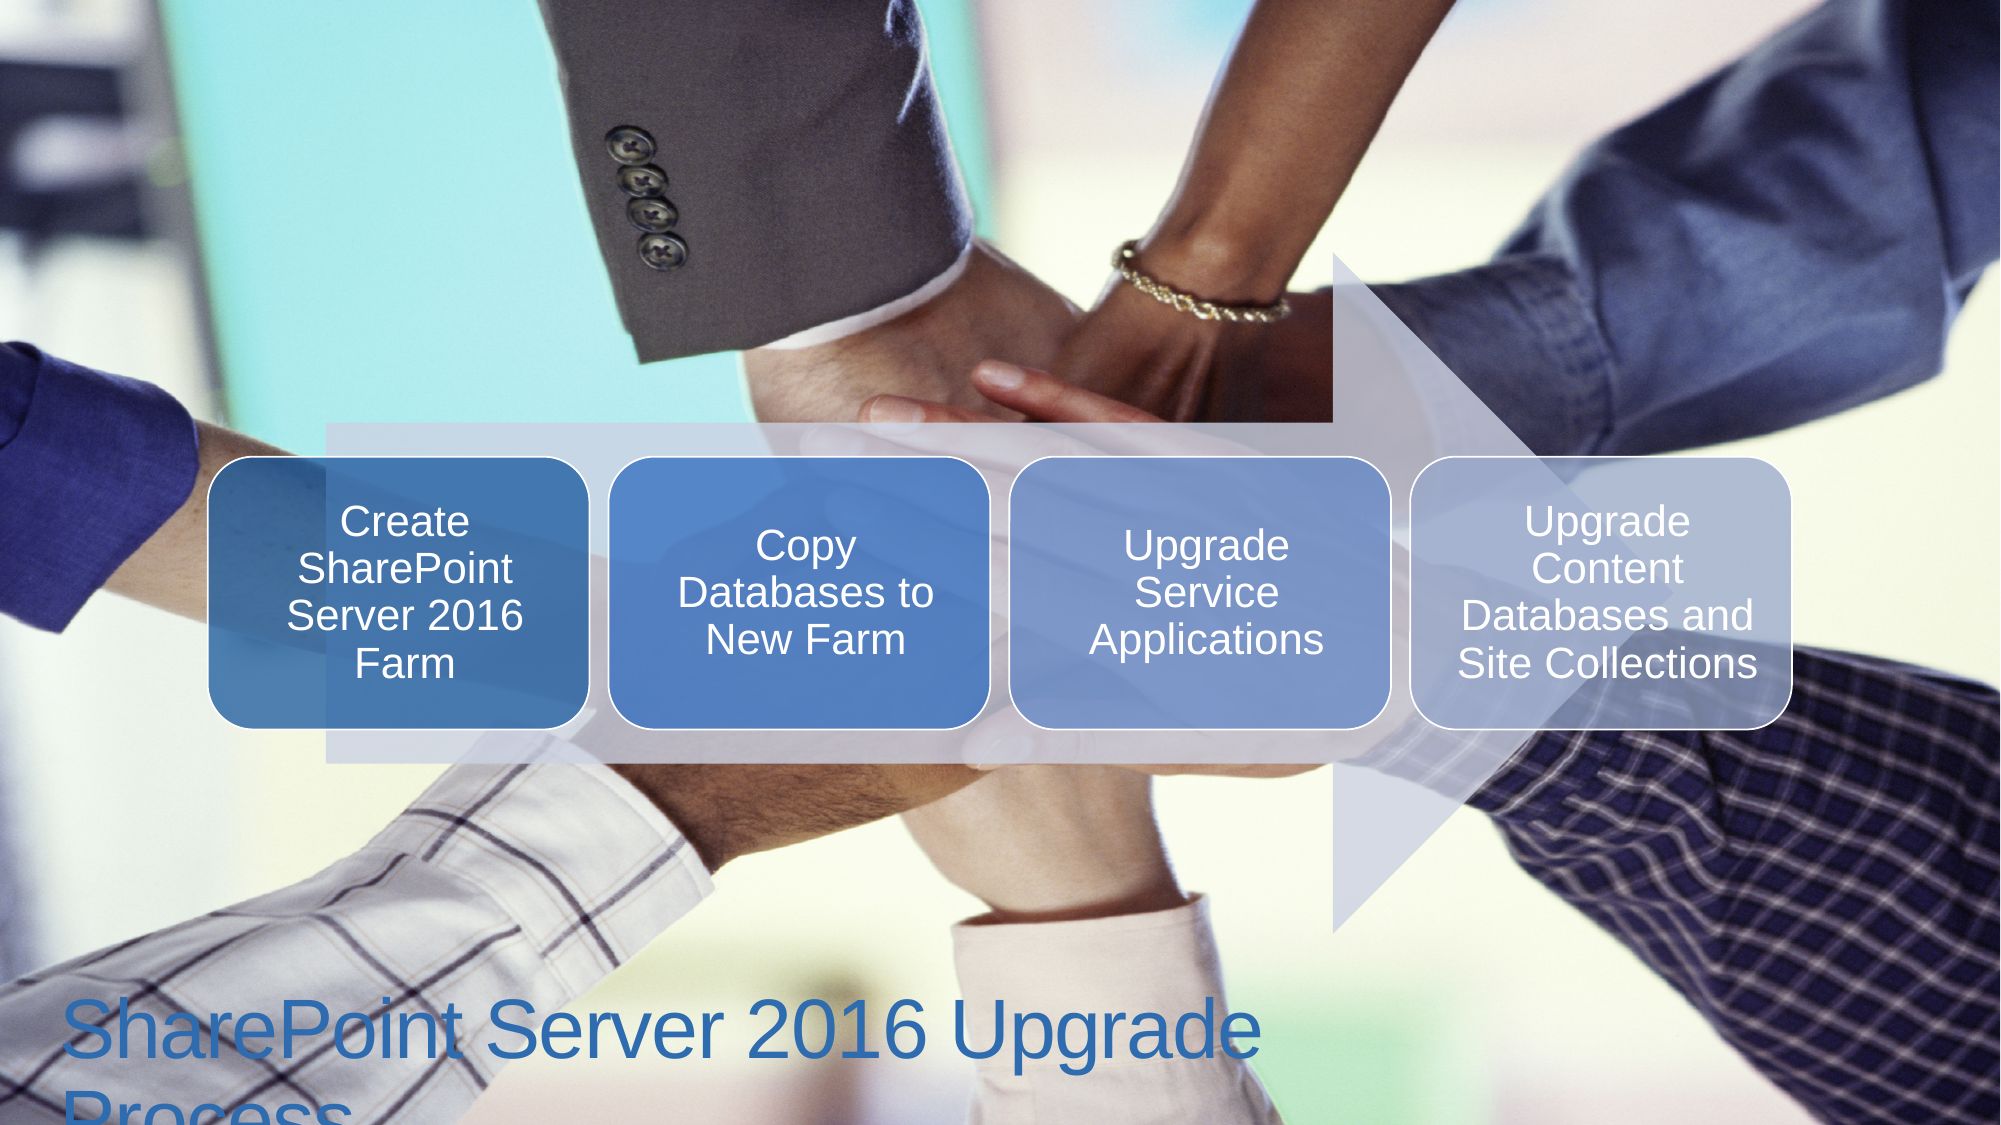

Create SharePoint Server 2016 Farm
Copy Databases to New Farm
Upgrade Service Applications
Upgrade Content Databases and Site Collections
# SharePoint Server 2016 Upgrade Process